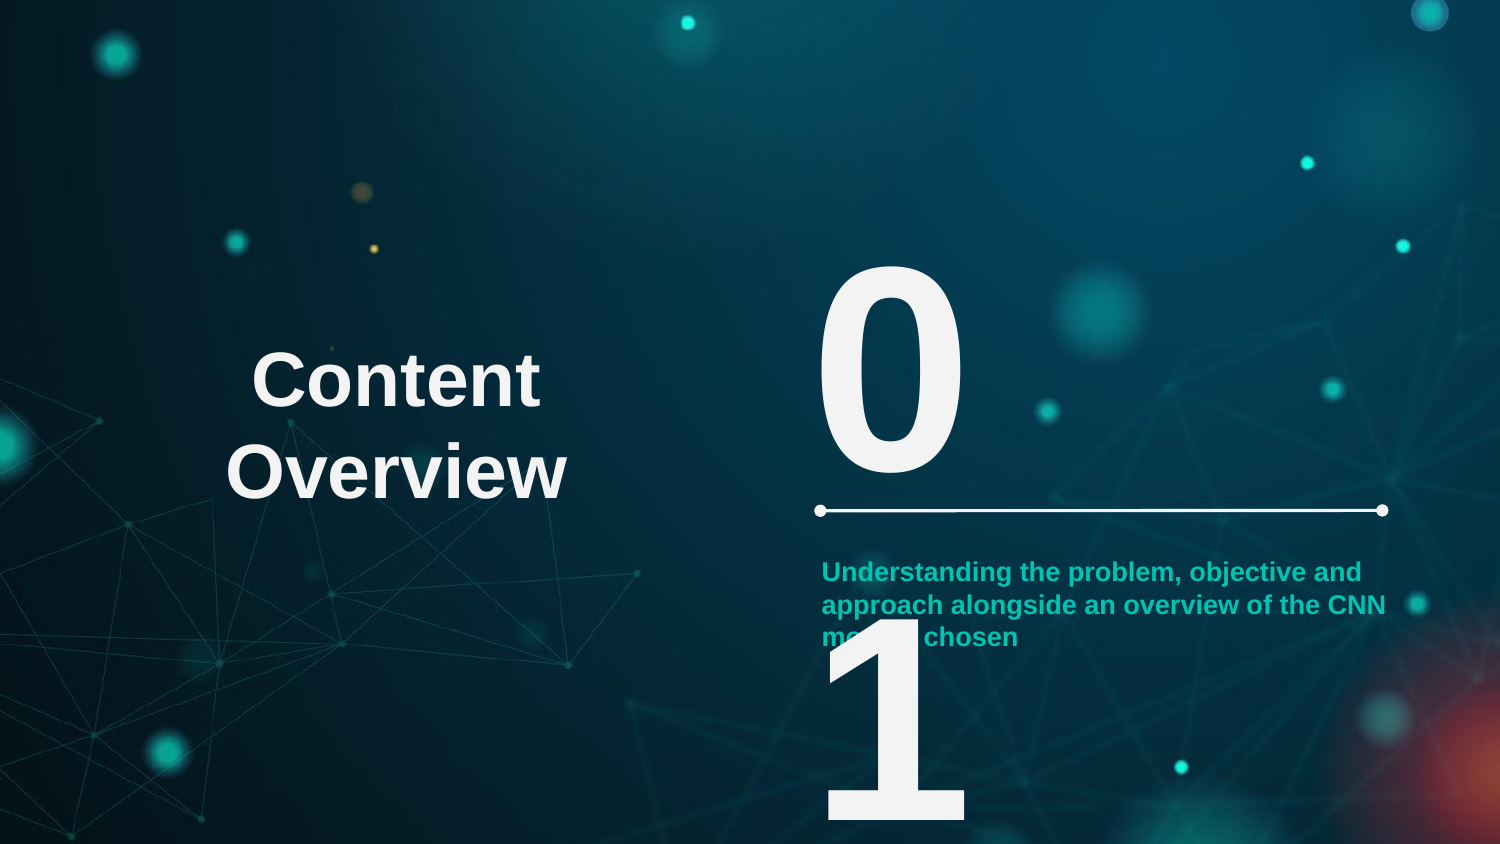

# Content Overview
01
Understanding the problem, objective and approach alongside an overview of the CNN models chosen